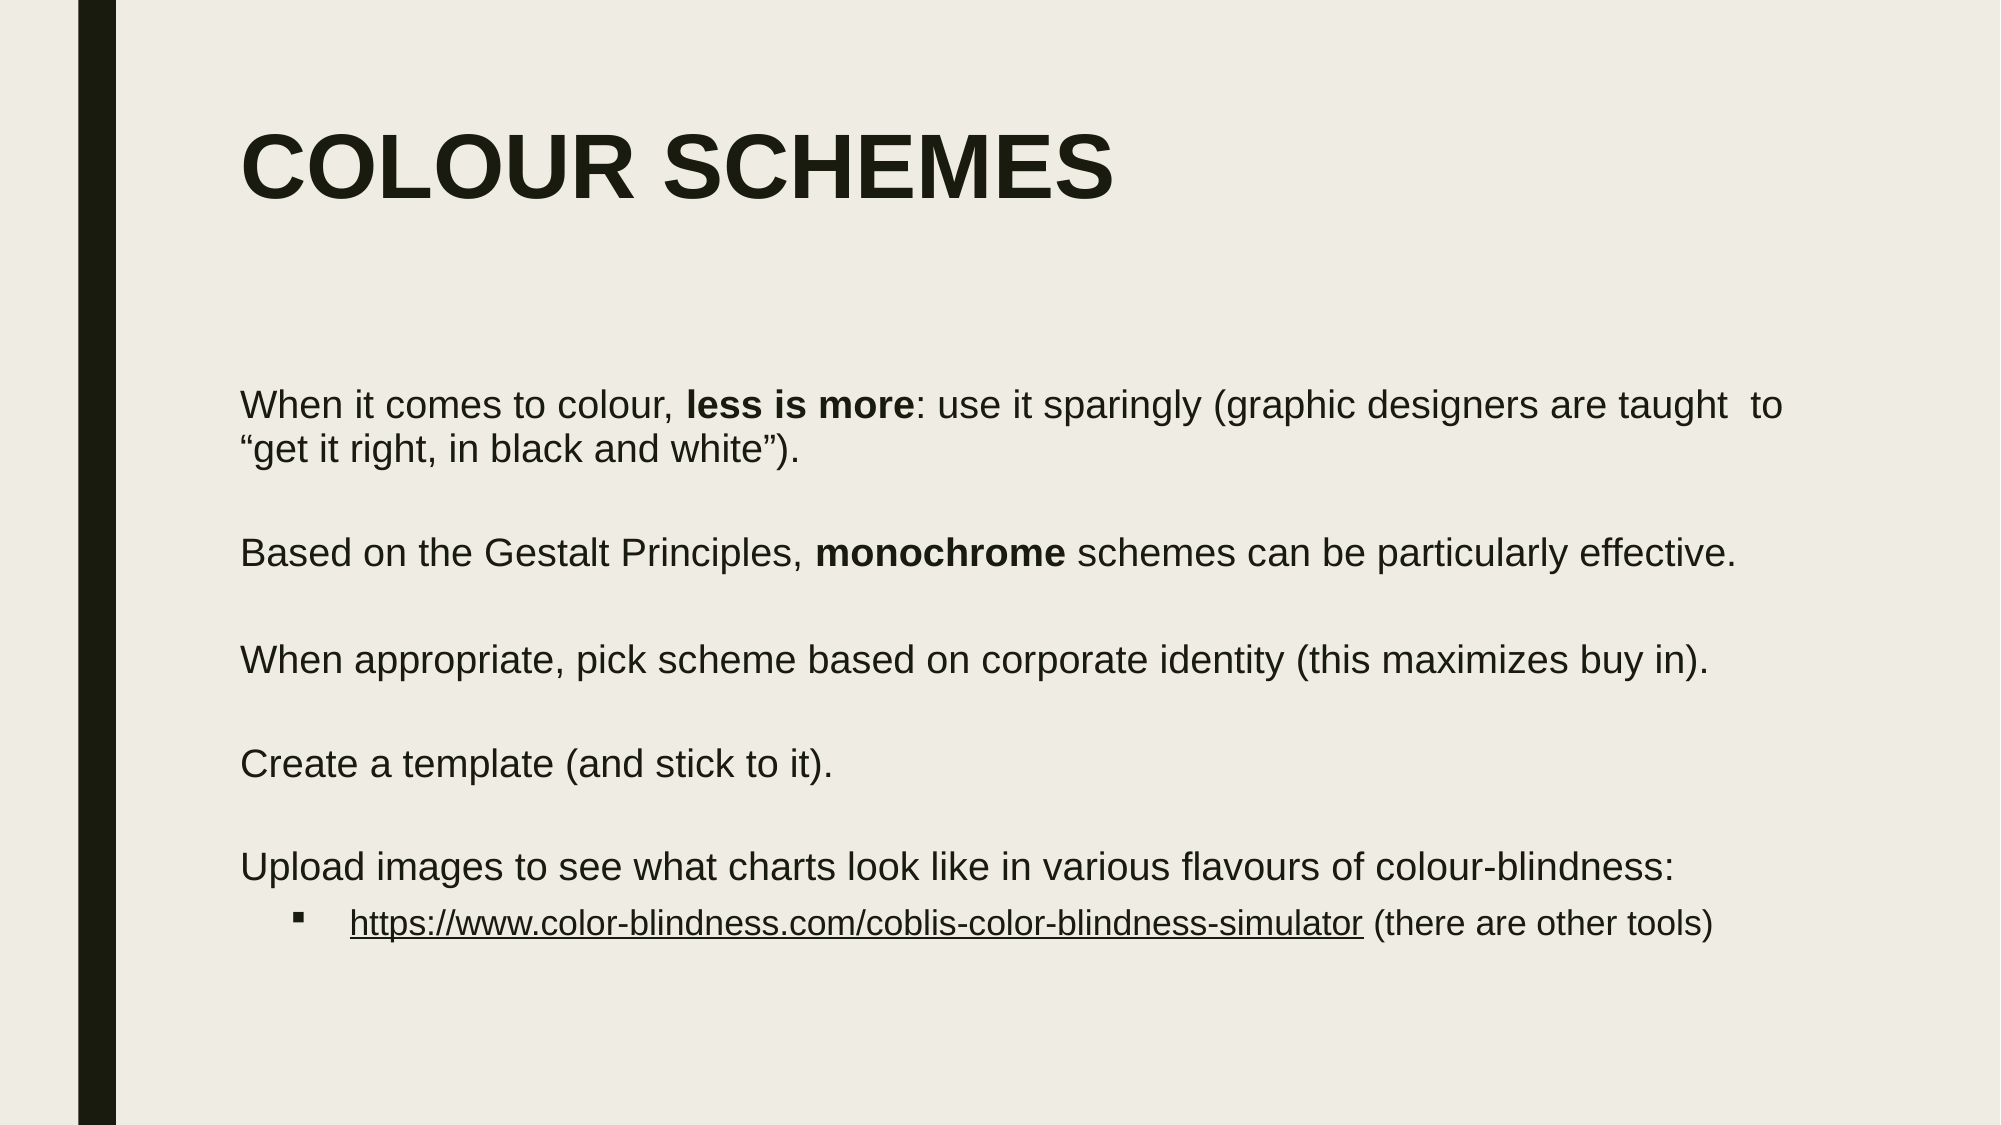

# COLOUR SCHEMES
When it comes to colour, less is more: use it sparingly (graphic designers are taught  to “get it right, in black and white”).

Based on the Gestalt Principles, monochrome schemes can be particularly effective.

When appropriate, pick scheme based on corporate identity (this maximizes buy in).

Create a template (and stick to it).

Upload images to see what charts look like in various flavours of colour-blindness:
https://www.color-blindness.com/coblis-color-blindness-simulator (there are other tools)